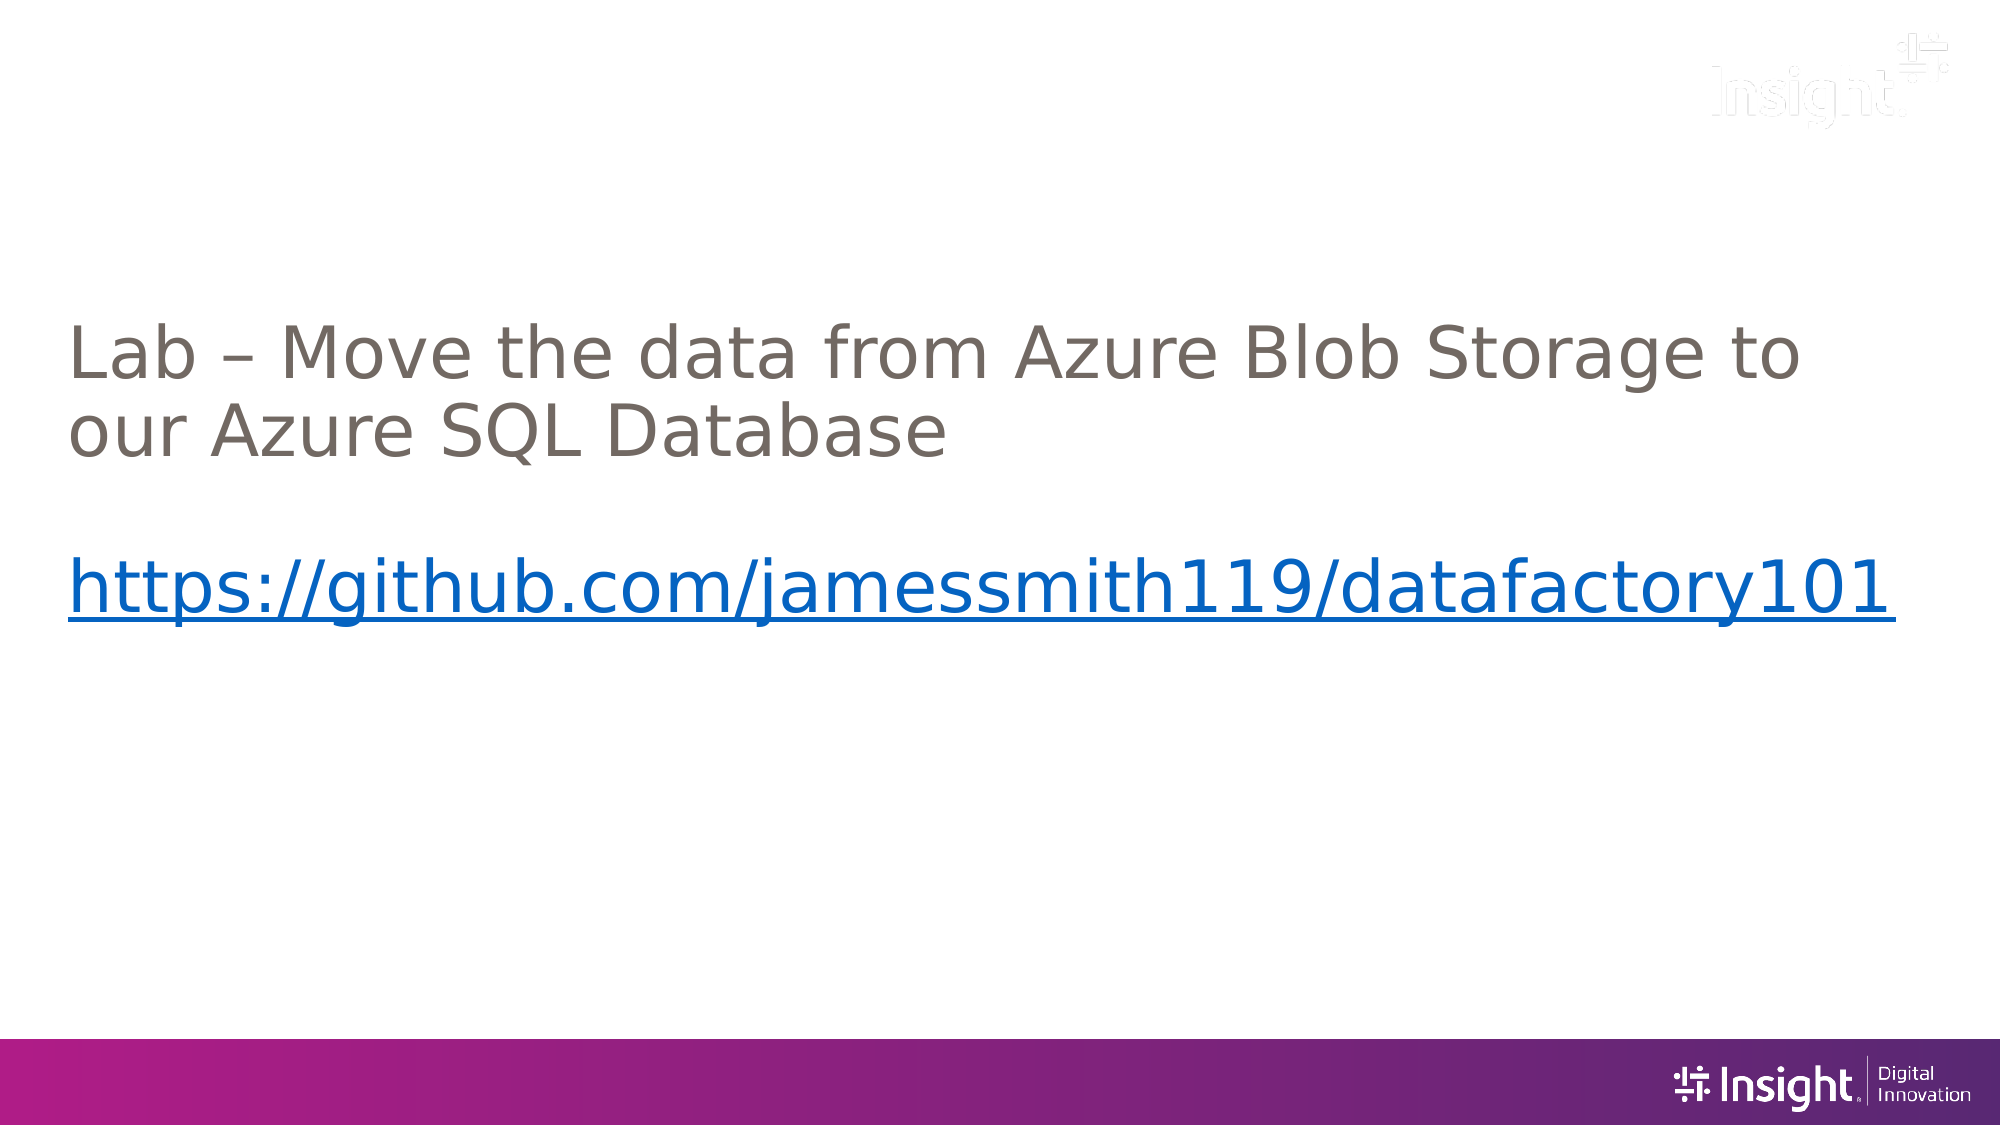

# Lab – Move the data from Azure Blob Storage to our Azure SQL Database https://github.com/jamessmith119/datafactory101